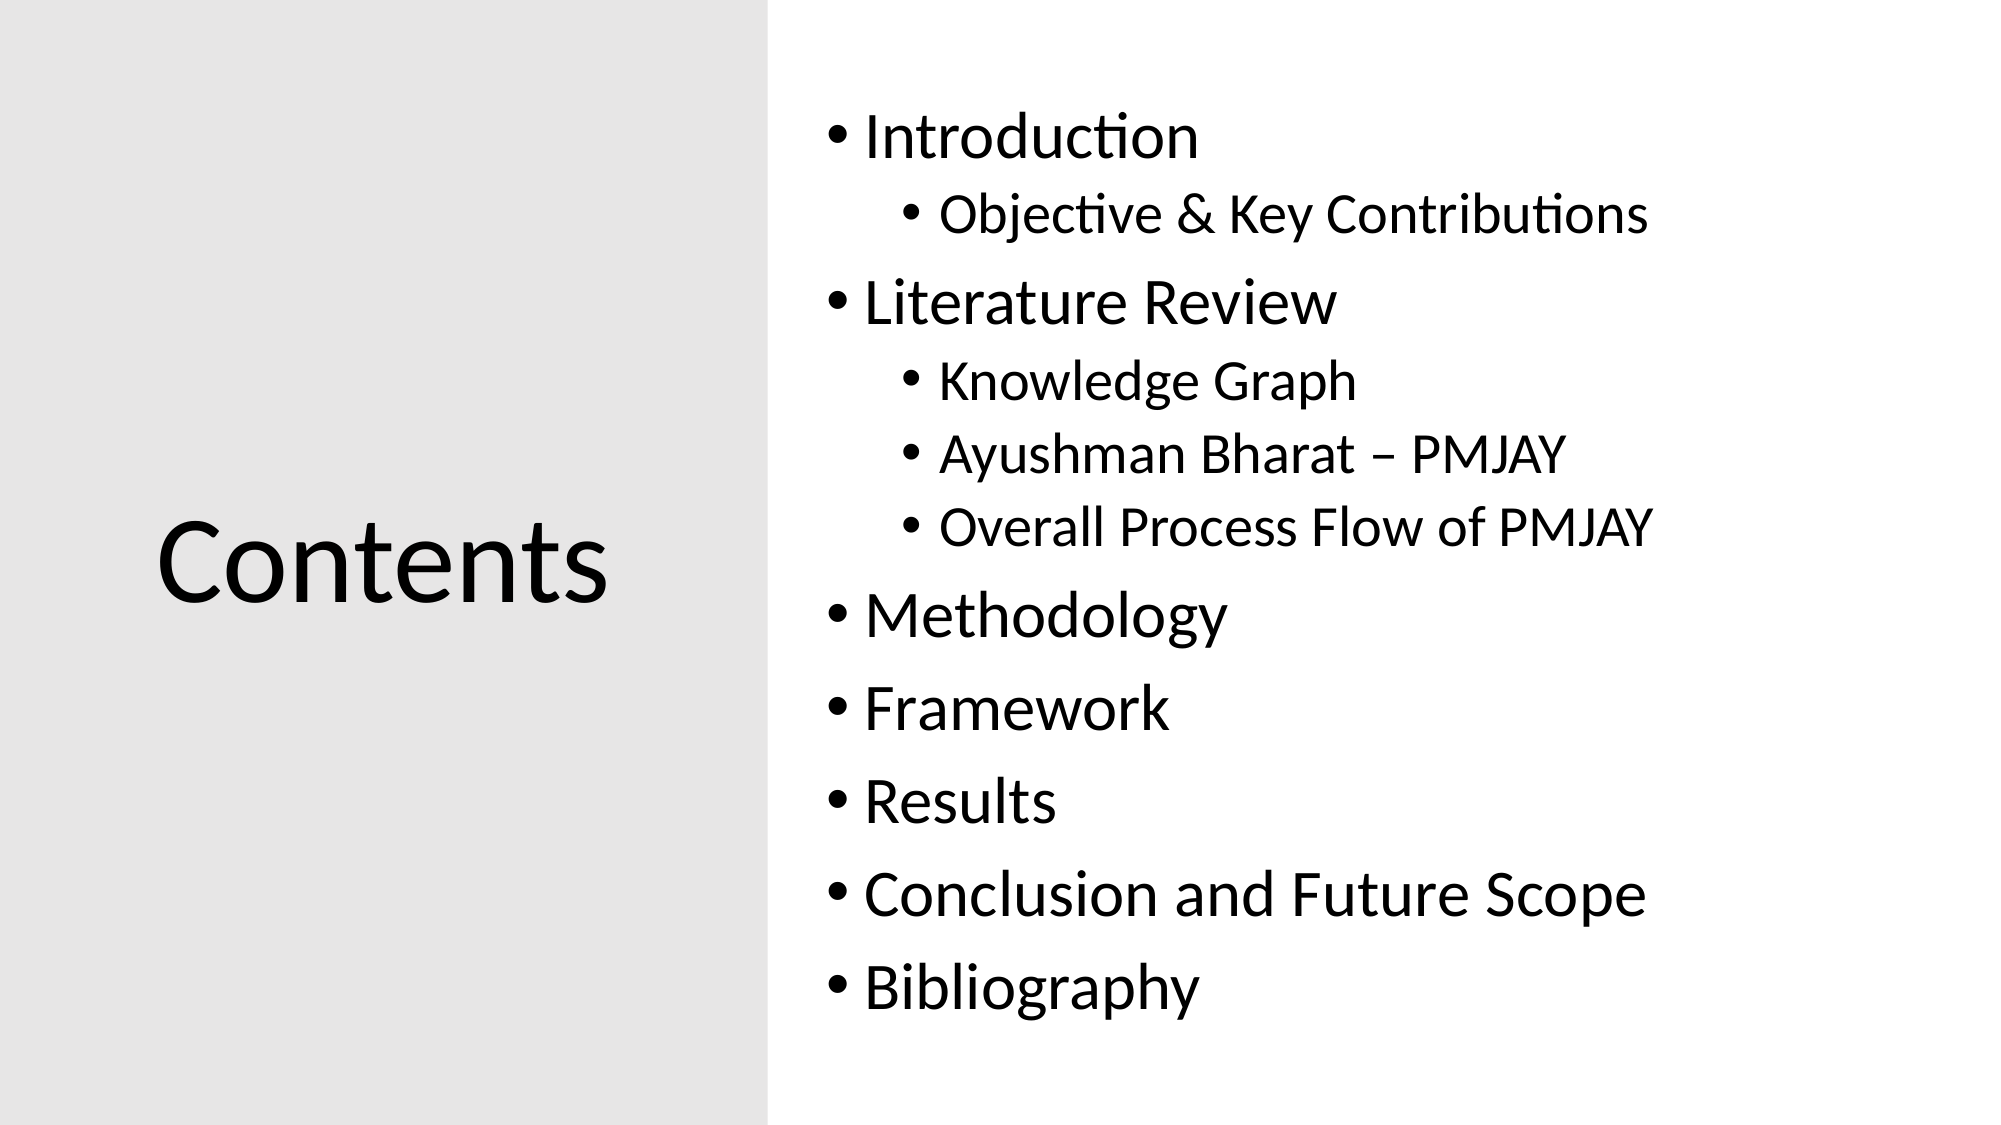

Introduction
Objective & Key Contributions
Literature Review
Knowledge Graph
Ayushman Bharat – PMJAY
Overall Process Flow of PMJAY
Methodology
Framework
Results
Conclusion and Future Scope
Bibliography
# Contents